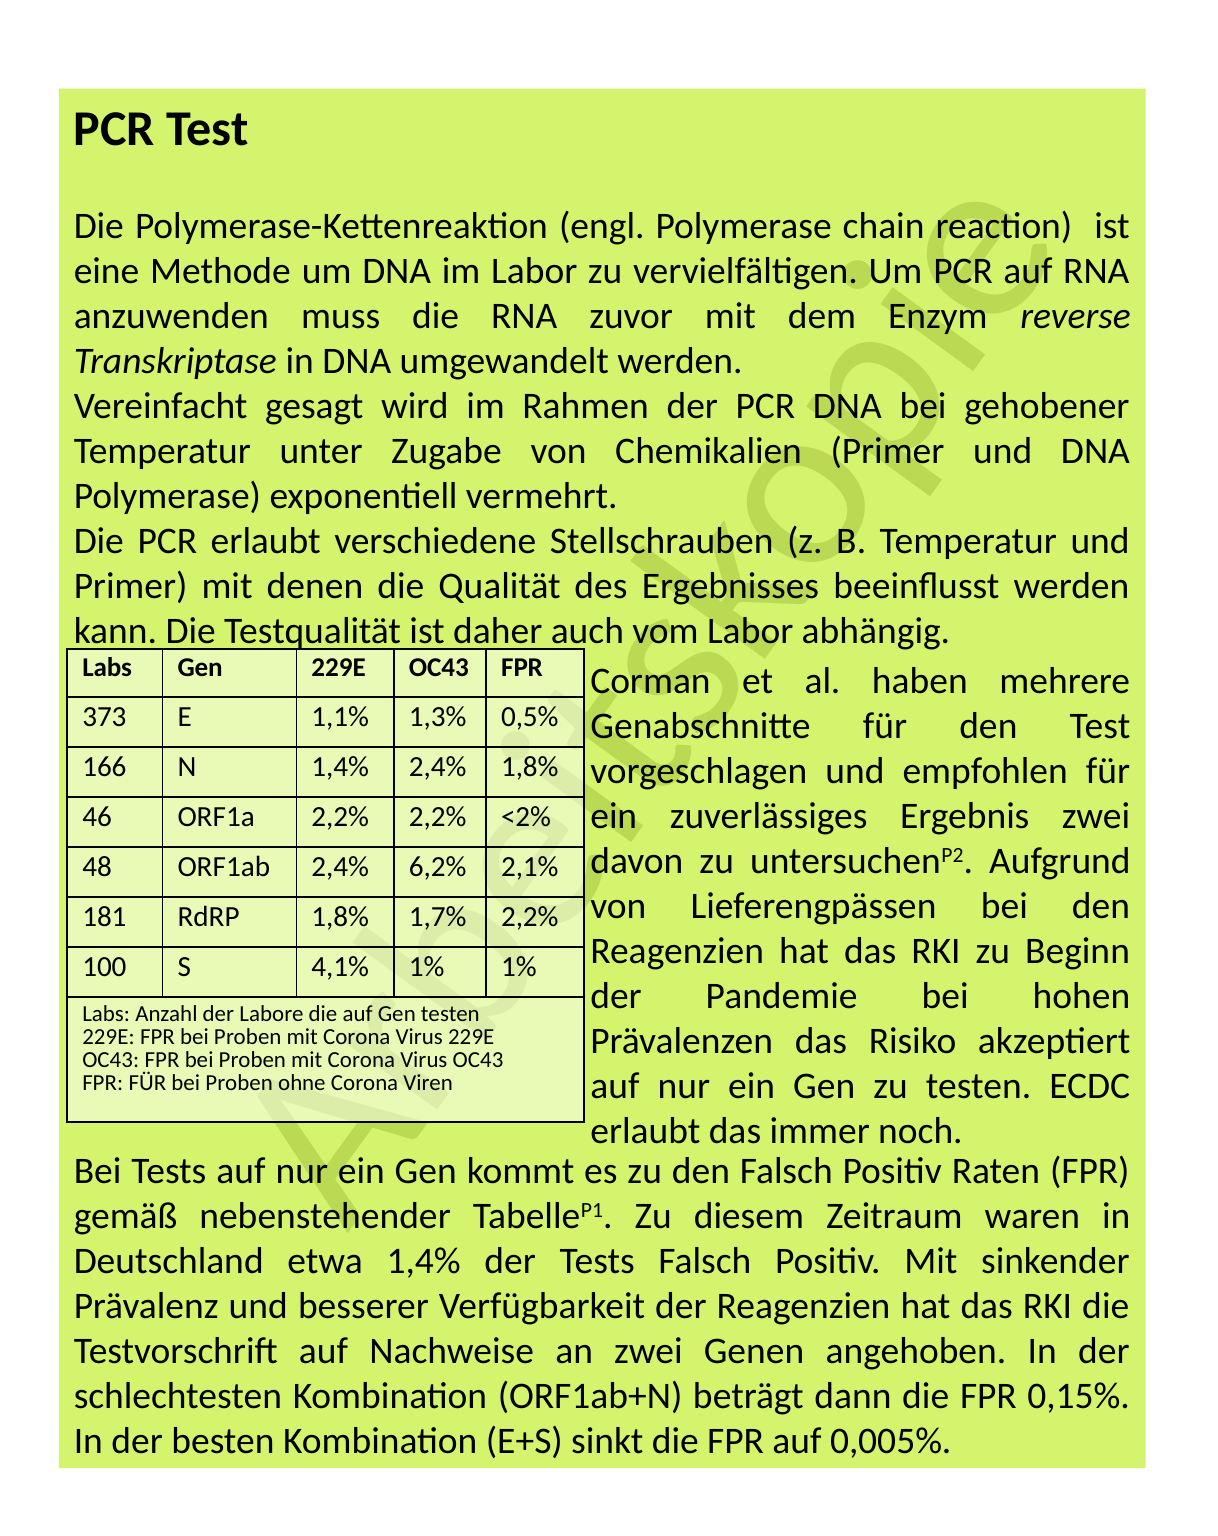

PCR Test

Die Polymerase-Kettenreaktion (engl. Polymerase chain reaction)  ist eine Methode um DNA im Labor zu vervielfältigen. Um PCR auf RNA anzuwenden muss die RNA zuvor mit dem Enzym reverse Transkriptase in DNA umgewandelt werden.
Vereinfacht gesagt wird im Rahmen der PCR DNA bei gehobener Temperatur unter Zugabe von Chemikalien (Primer und DNA Polymerase) exponentiell vermehrt.
Die PCR erlaubt verschiedene Stellschrauben (z. B. Temperatur und Primer) mit denen die Qualität des Ergebnisses beeinflusst werden kann. Die Testqualität ist daher auch vom Labor abhängig.

Bei Tests auf nur ein Gen kommt es zu den Falsch Positiv Raten (FPR) gemäß nebenstehender TabelleP1. Zu diesem Zeitraum waren in Deutschland etwa 1,4% der Tests Falsch Positiv. Mit sinkender Prävalenz und besserer Verfügbarkeit der Reagenzien hat das RKI die Testvorschrift auf Nachweise an zwei Genen angehoben. In der schlechtesten Kombination (ORF1ab+N) beträgt dann die FPR 0,15%. In der besten Kombination (E+S) sinkt die FPR auf 0,005%.
| Labs | Gen | 229E | OC43 | FPR |
| --- | --- | --- | --- | --- |
| 373 | E | 1,1% | 1,3% | 0,5% |
| 166 | N | 1,4% | 2,4% | 1,8% |
| 46 | ORF1a | 2,2% | 2,2% | <2% |
| 48 | ORF1ab | 2,4% | 6,2% | 2,1% |
| 181 | RdRP | 1,8% | 1,7% | 2,2% |
| 100 | S | 4,1% | 1% | 1% |
| Labs: Anzahl der Labore die auf Gen testen 229E: FPR bei Proben mit Corona Virus 229E OC43: FPR bei Proben mit Corona Virus OC43 FPR: FÜR bei Proben ohne Corona Viren |  |  |  |  |
Corman et al. haben mehrere Genabschnitte für den Test vorgeschlagen und empfohlen für ein zuverlässiges Ergebnis zwei davon zu untersuchenP2. Aufgrund von Lieferengpässen bei den Reagenzien hat das RKI zu Beginn der Pandemie bei hohen Prävalenzen das Risiko akzeptiert auf nur ein Gen zu testen. ECDC erlaubt das immer noch.